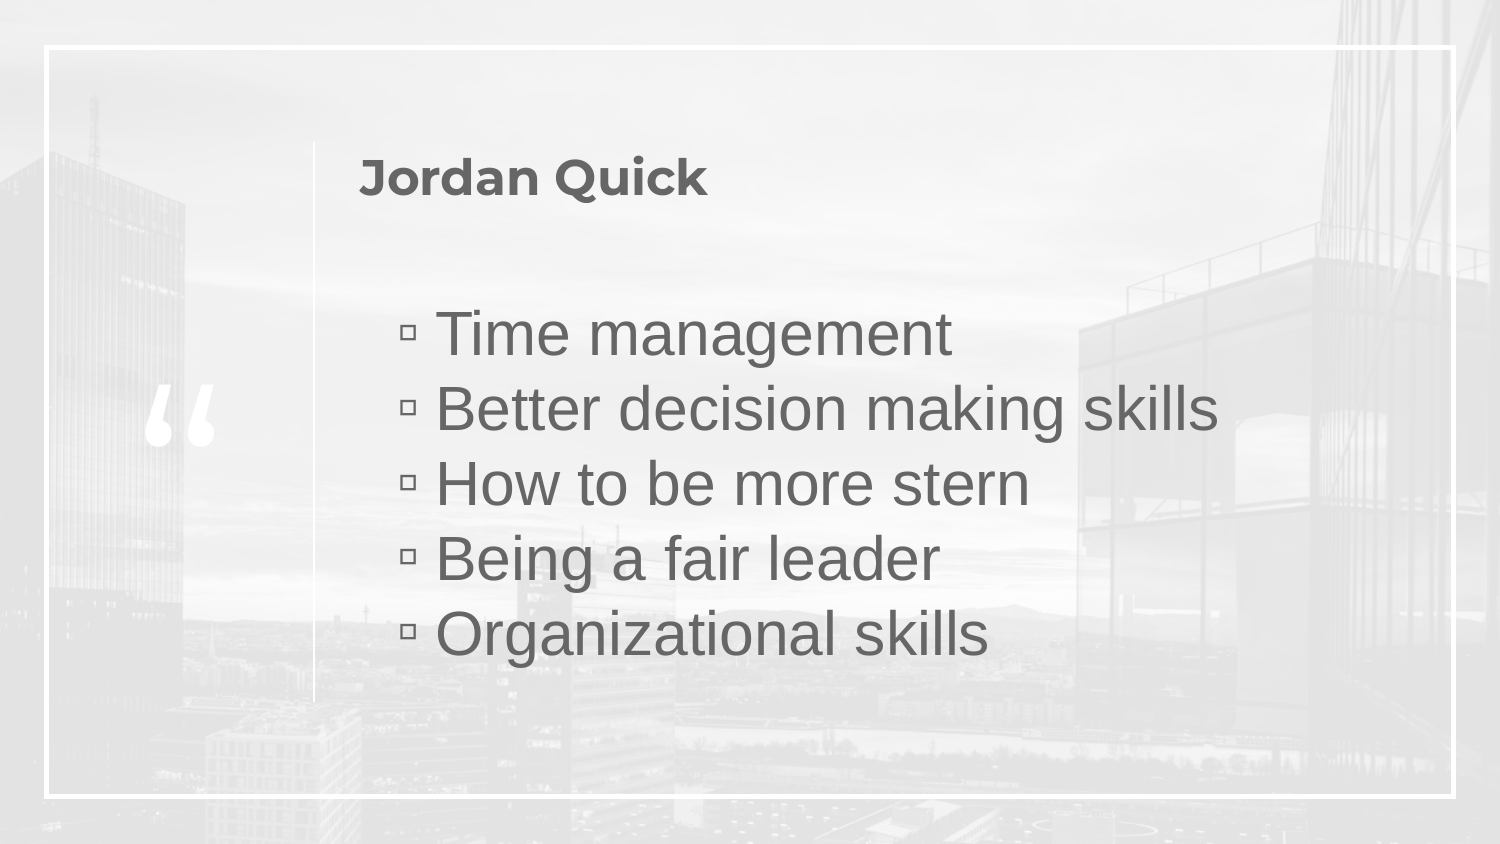

Jordan Quick
Time management
Better decision making skills
How to be more stern
Being a fair leader
Organizational skills